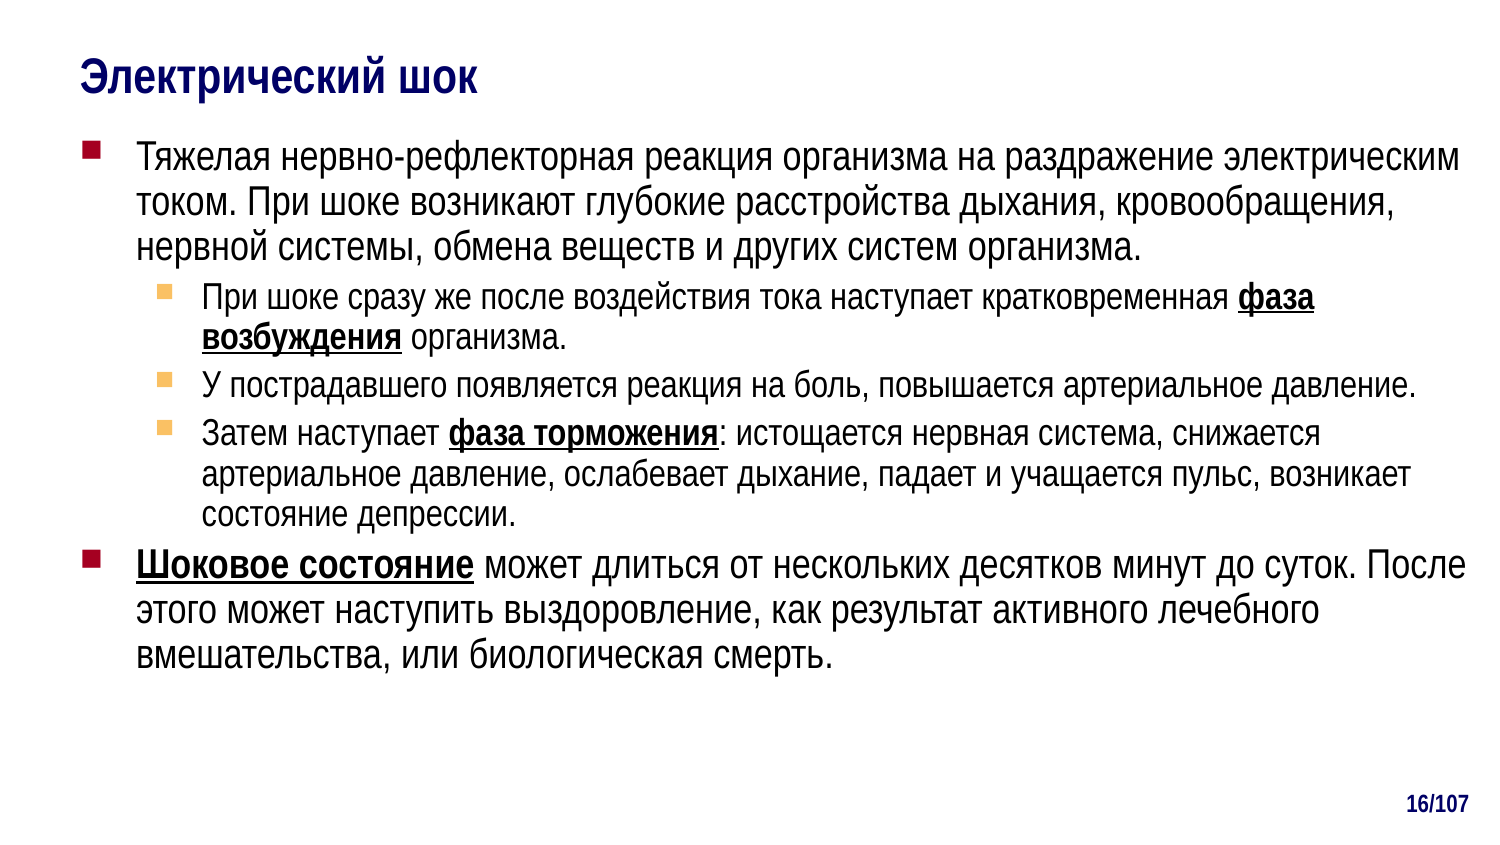

# Электрический шок
Тяжелая нервно-рефлекторная реакция организма на раздражение электрическим током. При шоке возникают глубокие расстройства дыхания, кровообращения, нервной системы, обмена веществ и других систем организма.
При шоке сразу же после воздействия тока наступает кратковременная фаза возбуждения организма.
У пострадавшего появляется реакция на боль, повышается артериальное давление.
Затем наступает фаза торможения: истощается нервная система, снижается артериальное давление, ослабевает дыхание, падает и учащается пульс, возникает состояние депрессии.
Шоковое состояние может длиться от нескольких десятков минут до суток. После этого может наступить выздоровление, как результат активного лечебного вмешательства, или биологическая смерть.